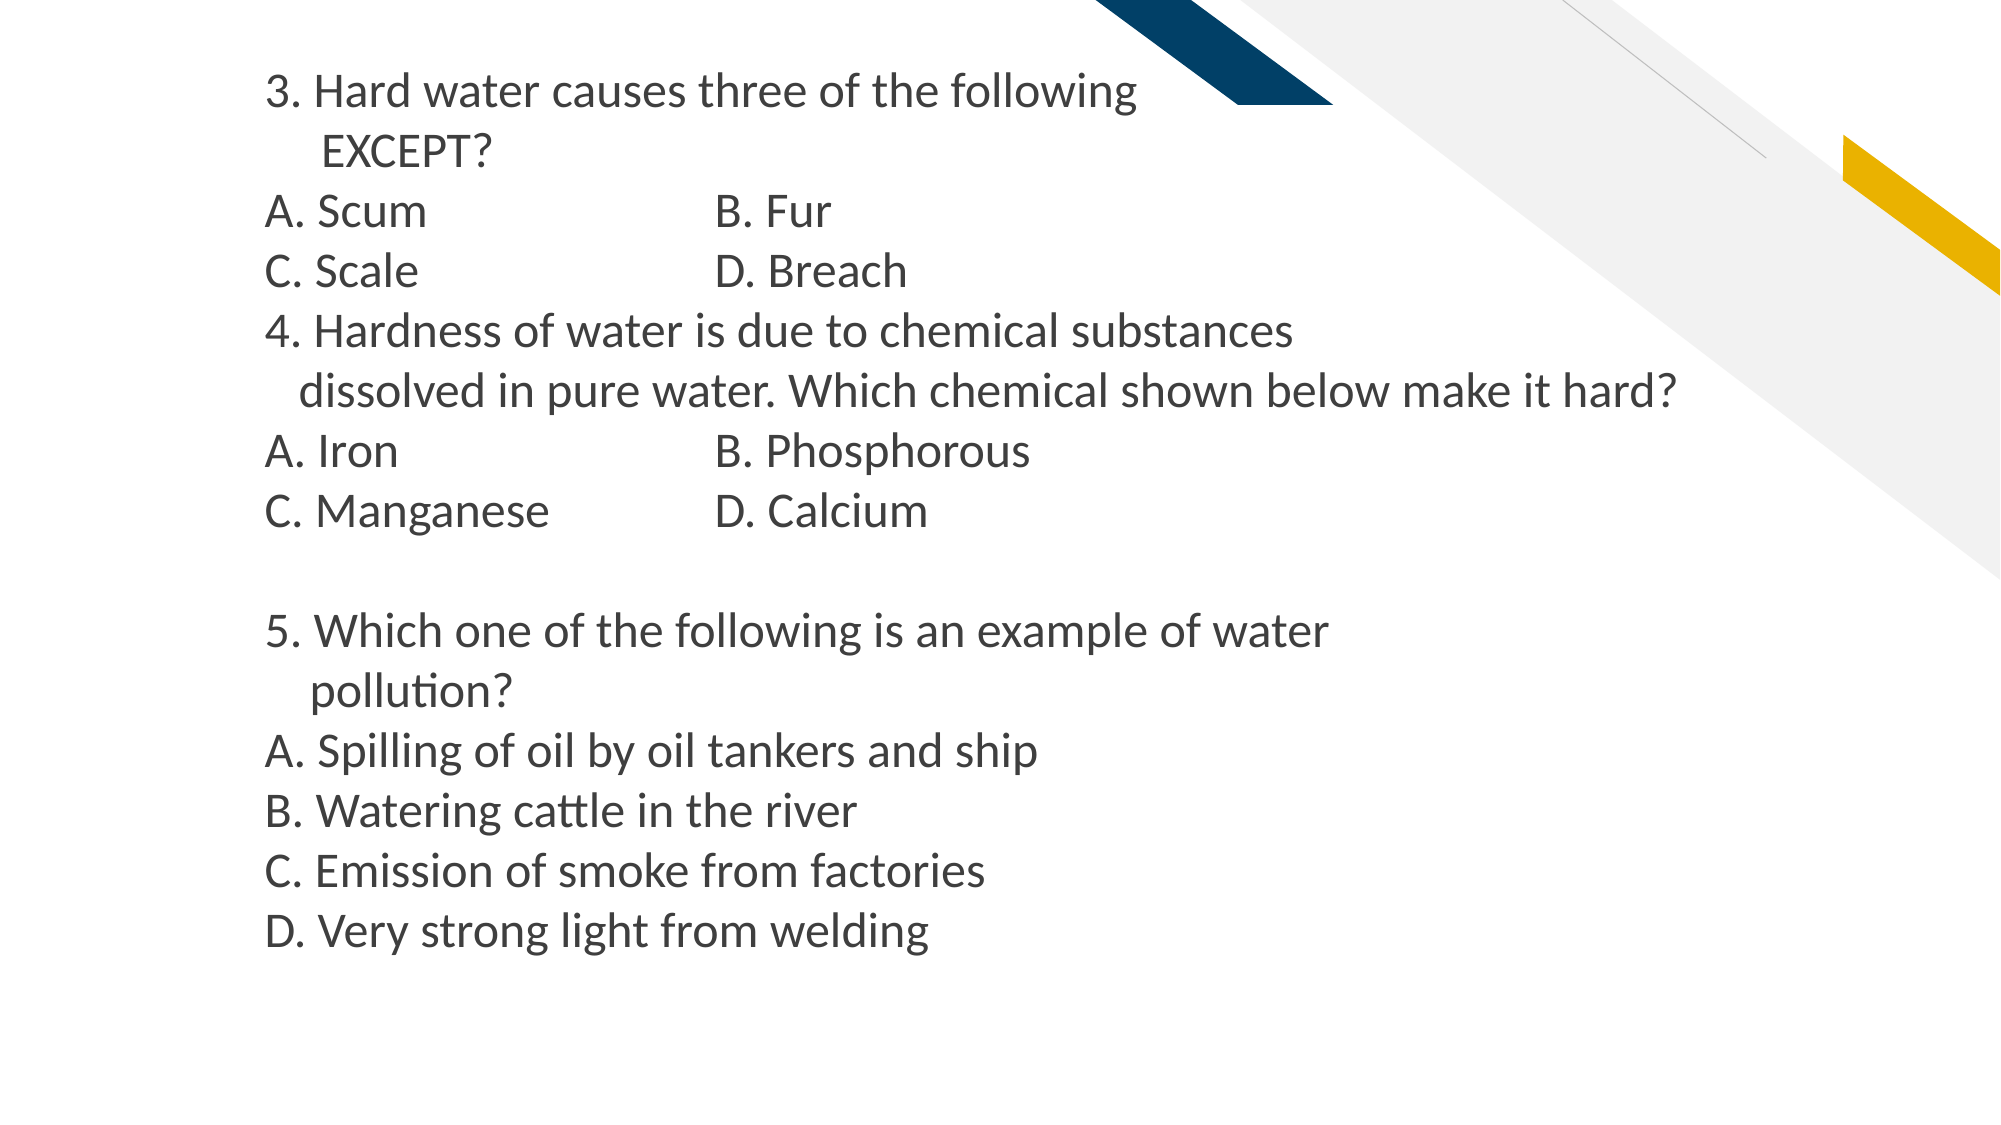

3. Hard water causes three of the following
     EXCEPT?
A. Scum		B. Fur
C. Scale 		D. Breach
4. Hardness of water is due to chemical substances
   dissolved in pure water. Which chemical shown below make it hard?
A. Iron 			B. Phosphorous
C. Manganese		D. Calcium

5. Which one of the following is an example of water
    pollution?
A. Spilling of oil by oil tankers and ship
B. Watering cattle in the river
C. Emission of smoke from factories
D. Very strong light from welding